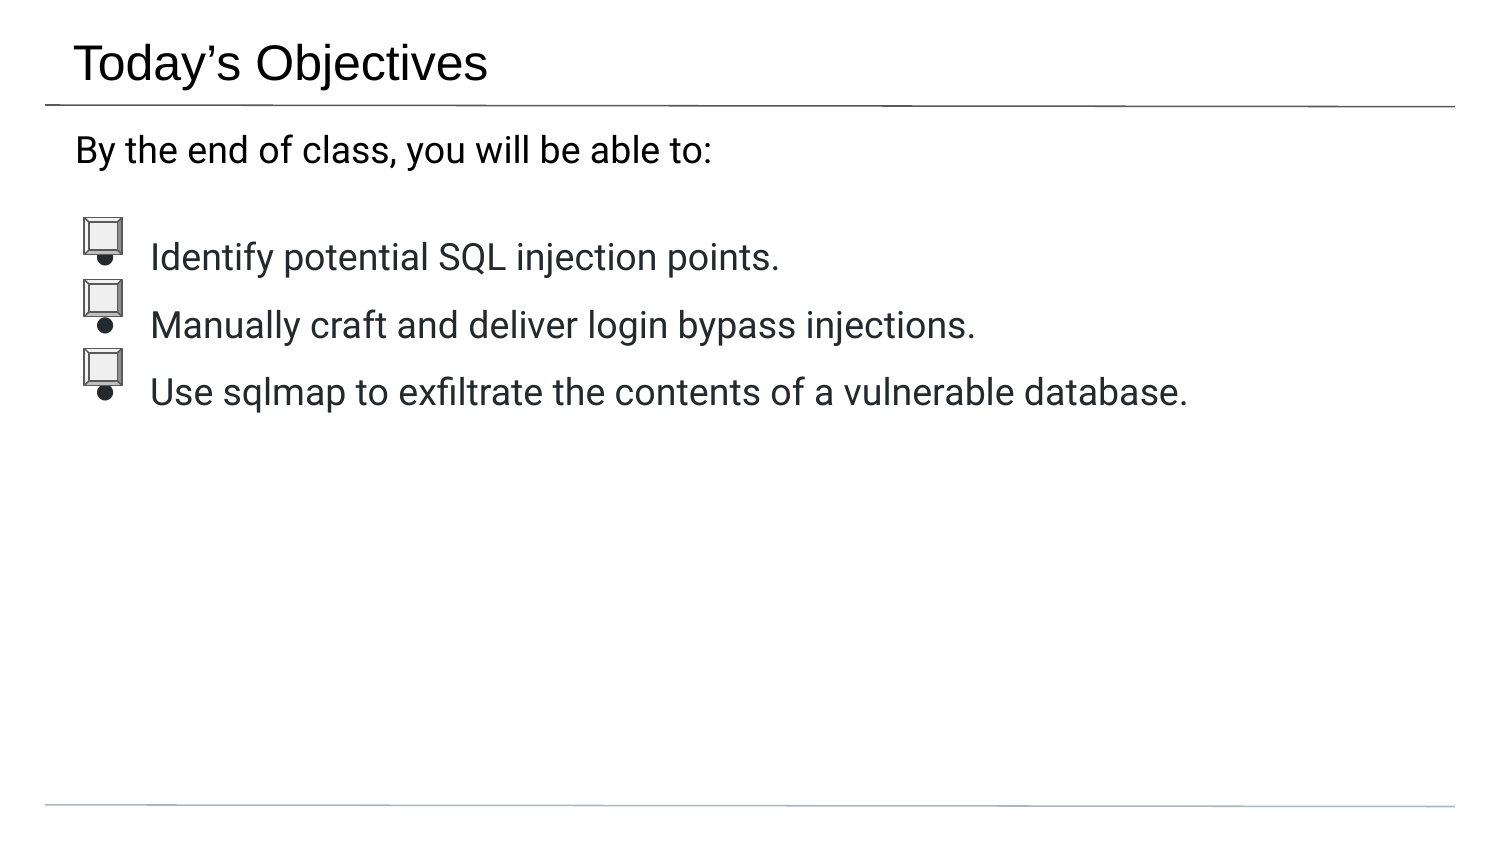

# Today’s Objectives

By the end of class, you will be able to:

Identify potential SQL injection points.
Manually craft and deliver login bypass injections.
Use sqlmap to exfiltrate the contents of a vulnerable database.